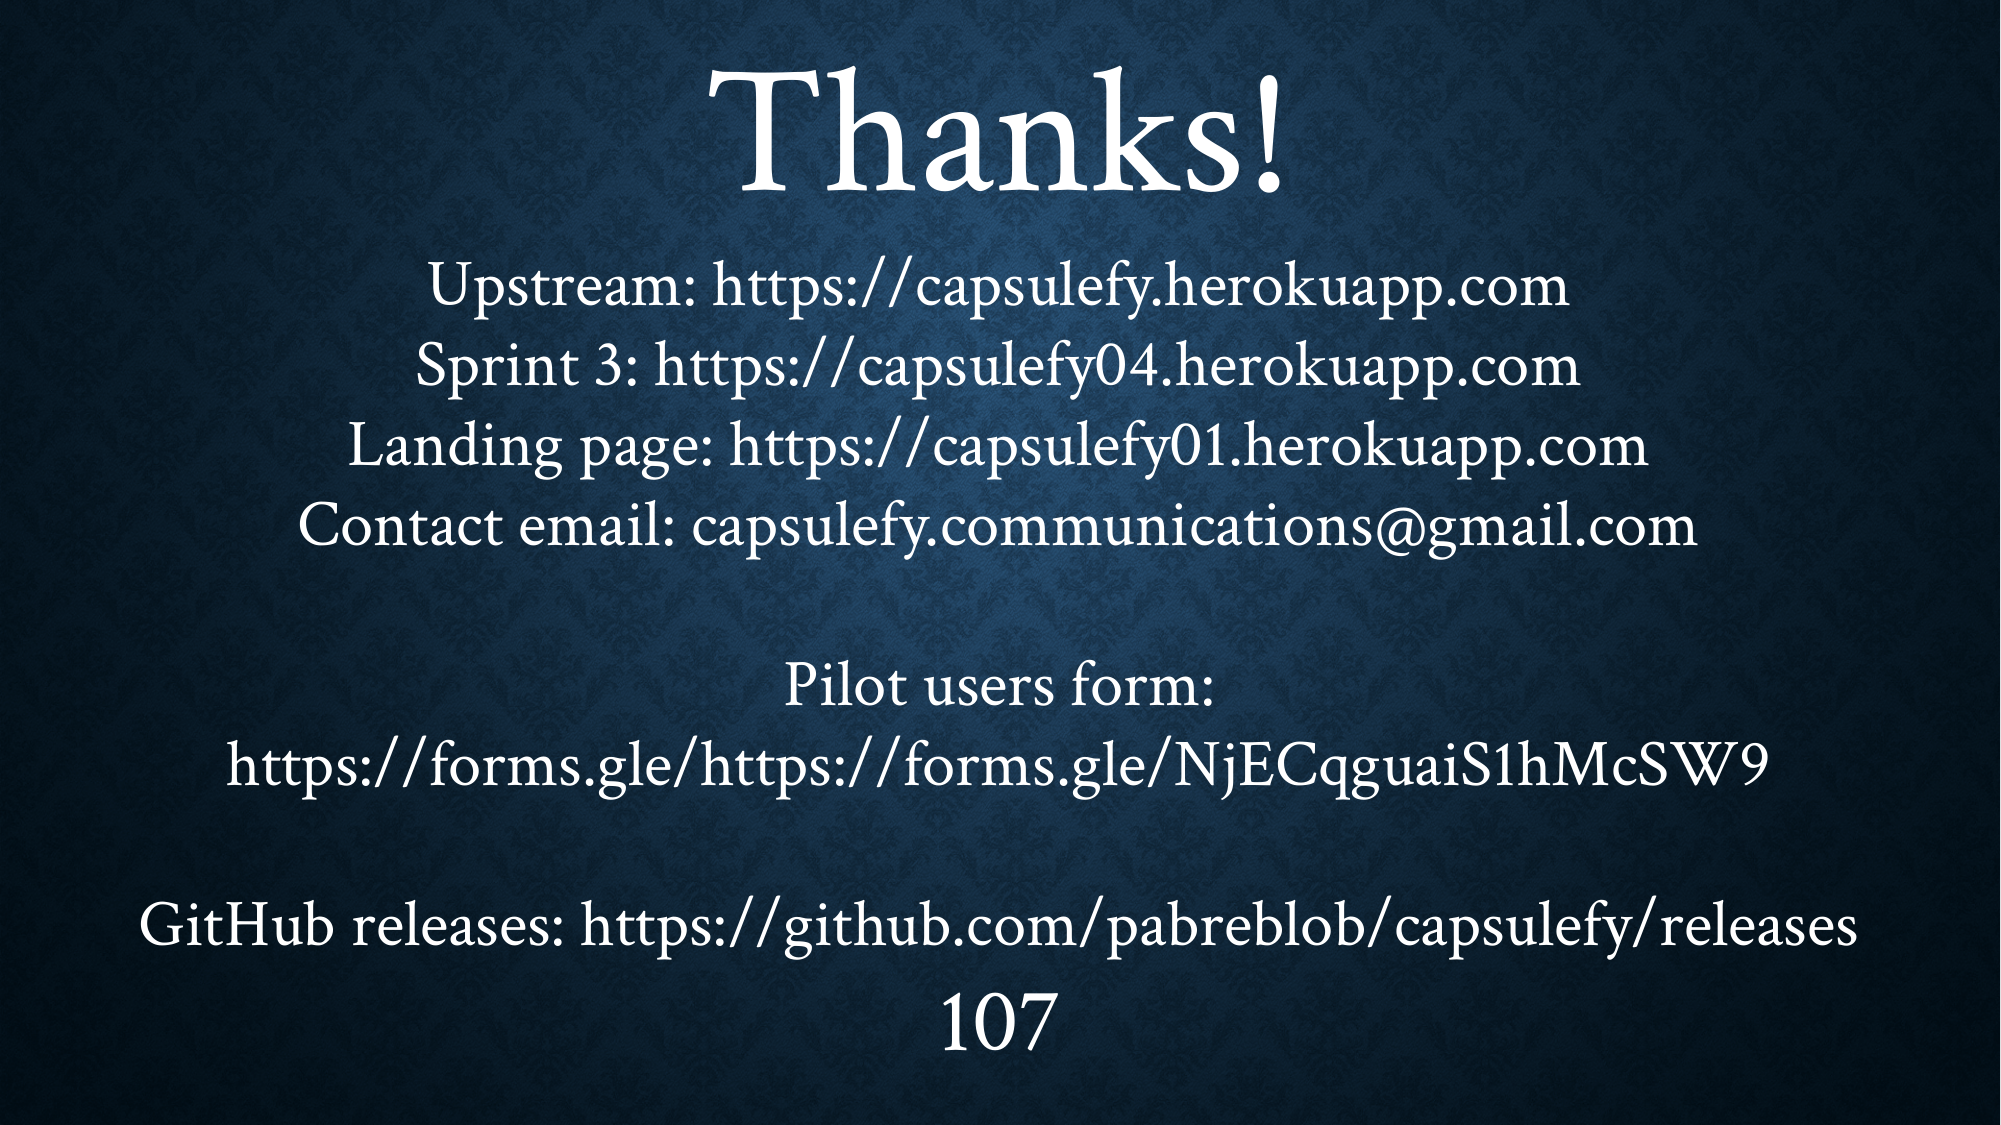

Thanks!
Upstream: https://capsulefy.herokuapp.com
Sprint 3: https://capsulefy04.herokuapp.com
Landing page: https://capsulefy01.herokuapp.com
Contact email: capsulefy.communications@gmail.com

Pilot users form: https://forms.gle/https://forms.gle/NjECqguaiS1hMcSW9

GitHub releases: https://github.com/pabreblob/capsulefy/releases
107